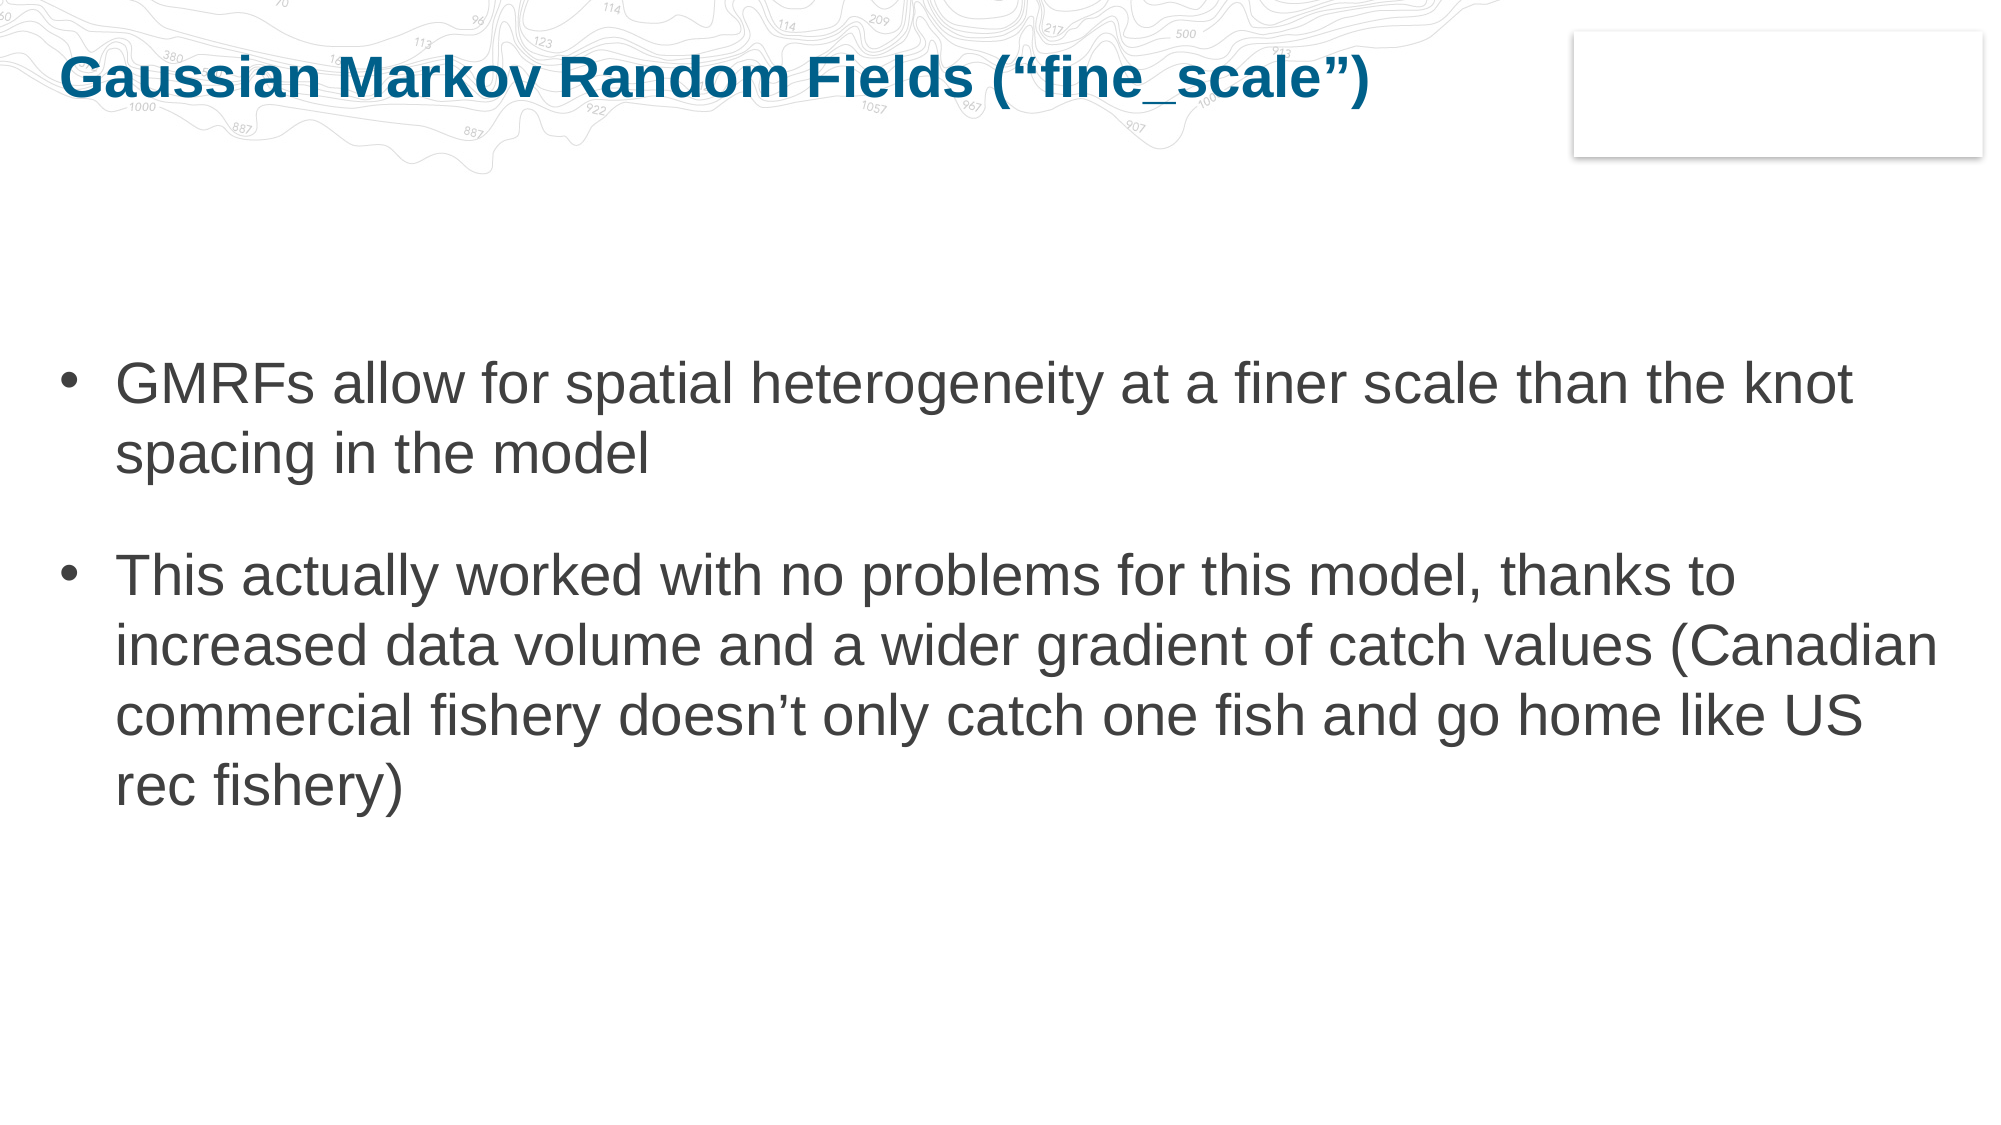

# Gaussian Markov Random Fields (“fine_scale”)

GMRFs allow for spatial heterogeneity at a finer scale than the knot spacing in the model

This actually worked with no problems for this model, thanks to increased data volume and a wider gradient of catch values (Canadian commercial fishery doesn’t only catch one fish and go home like US rec fishery)